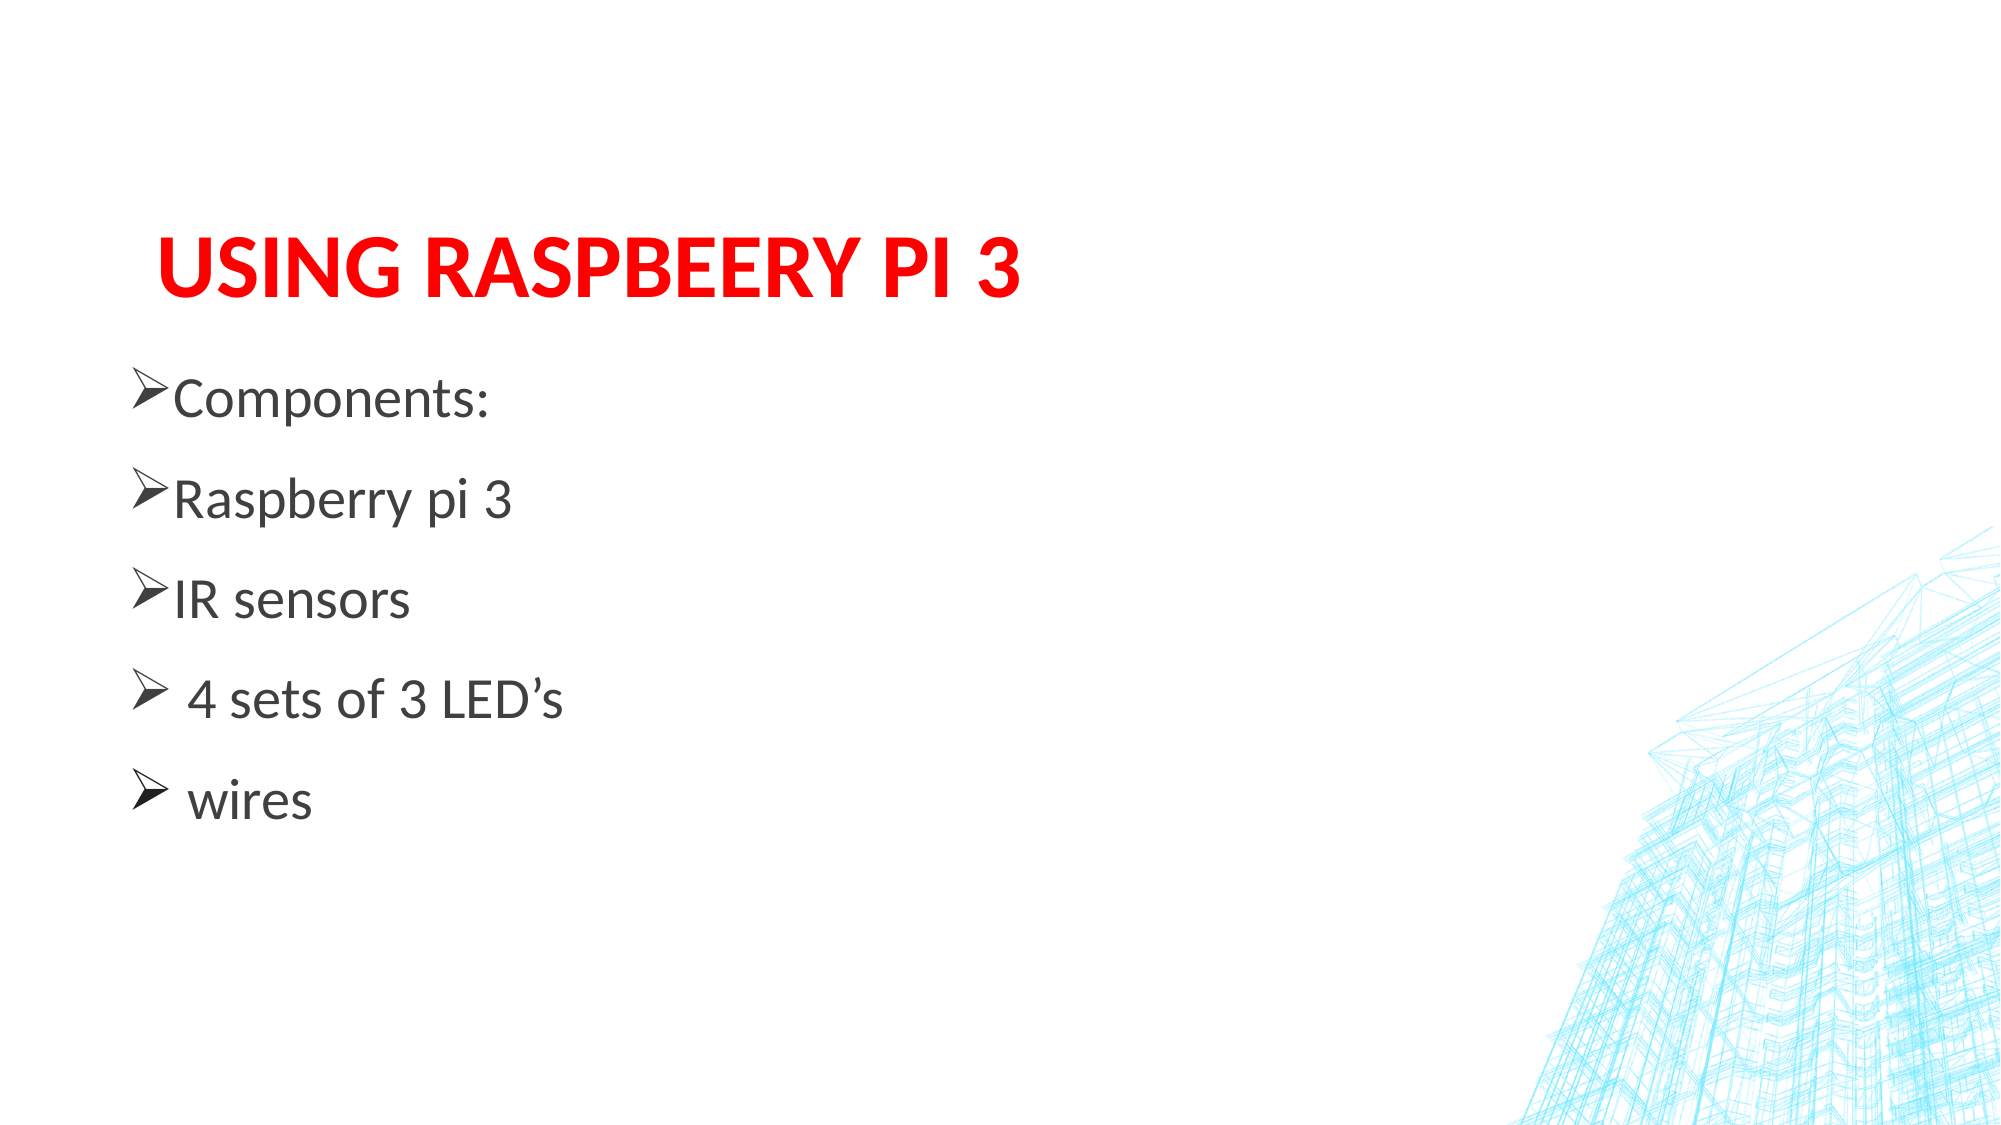

# Using Raspbeery pi 3
Components:
Raspberry pi 3
IR sensors
 4 sets of 3 LED’s
 wires